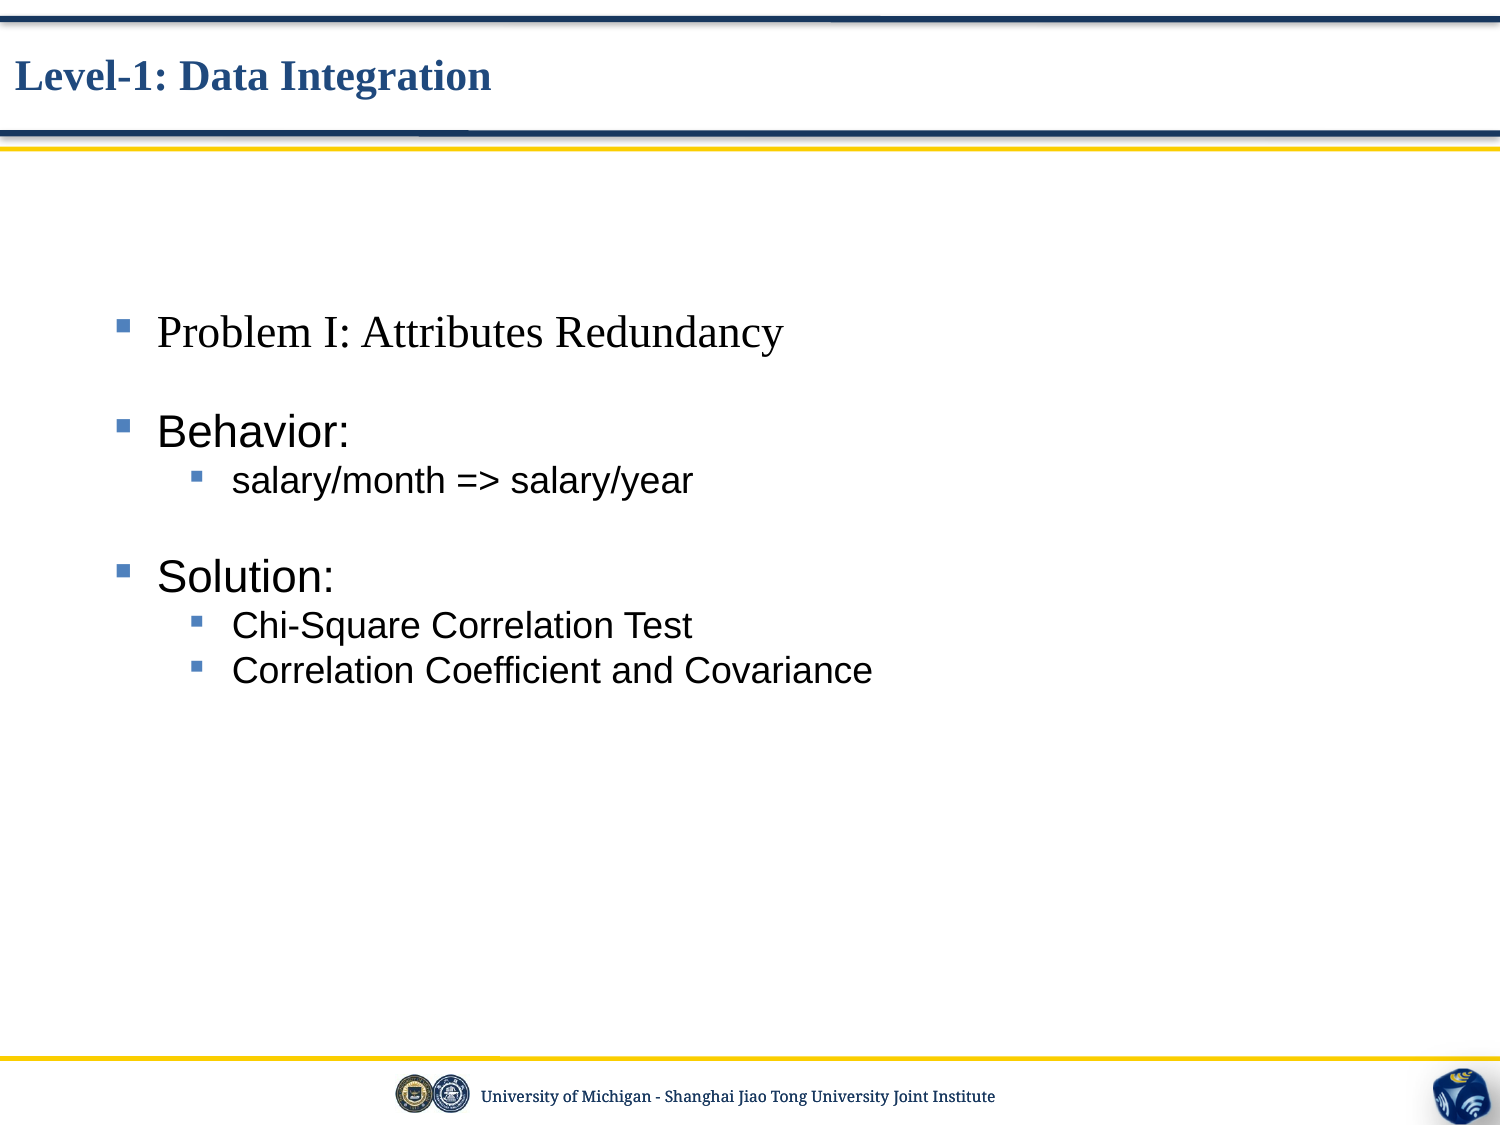

Level-1: Data Integration
Problem I: Attributes Redundancy

Behavior:
salary/month => salary/year

Solution:
Chi-Square Correlation Test
Correlation Coefficient and Covariance